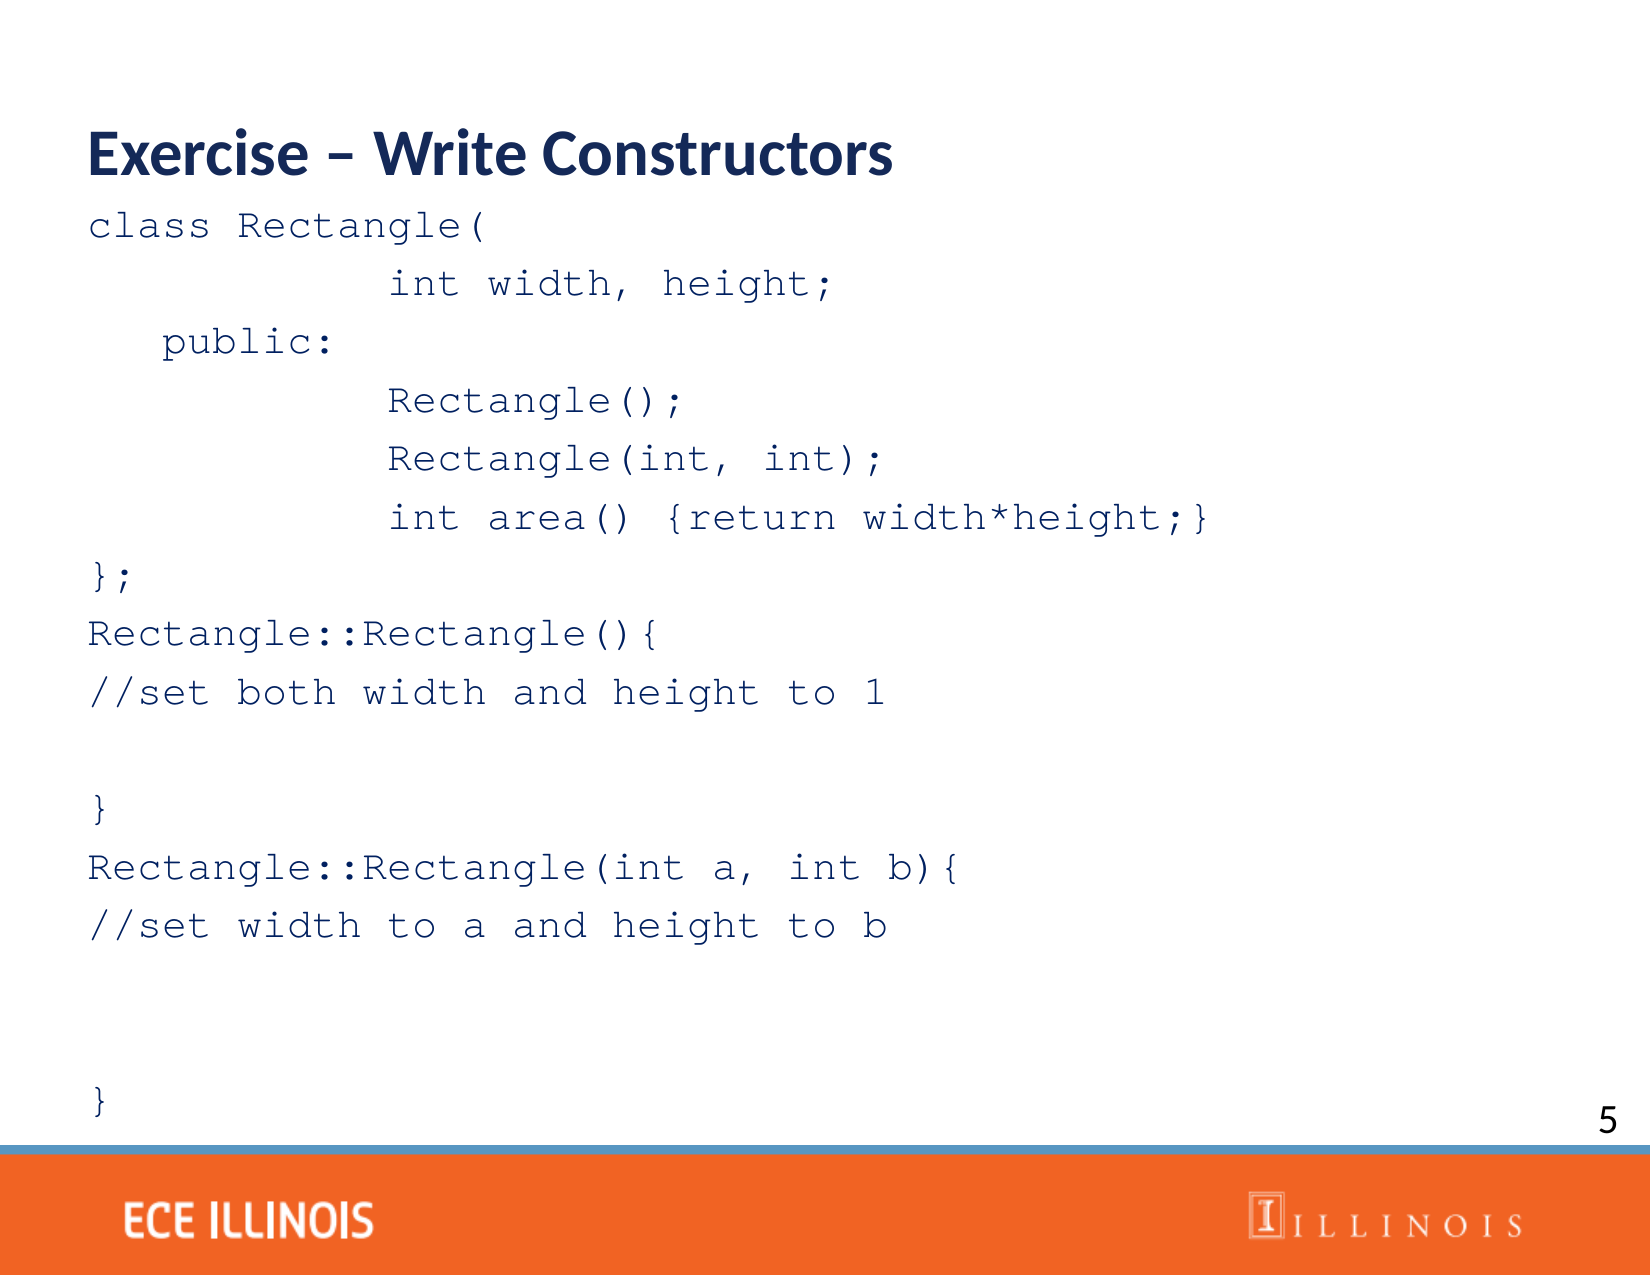

Exercise – Write Constructors
class Rectangle(
		int width, height;
   public:
		Rectangle();
		Rectangle(int, int);
		int area() {return width*height;}
};
Rectangle::Rectangle(){
//set both width and height to 1

}
Rectangle::Rectangle(int a, int b){
//set width to a and height to b

}

5